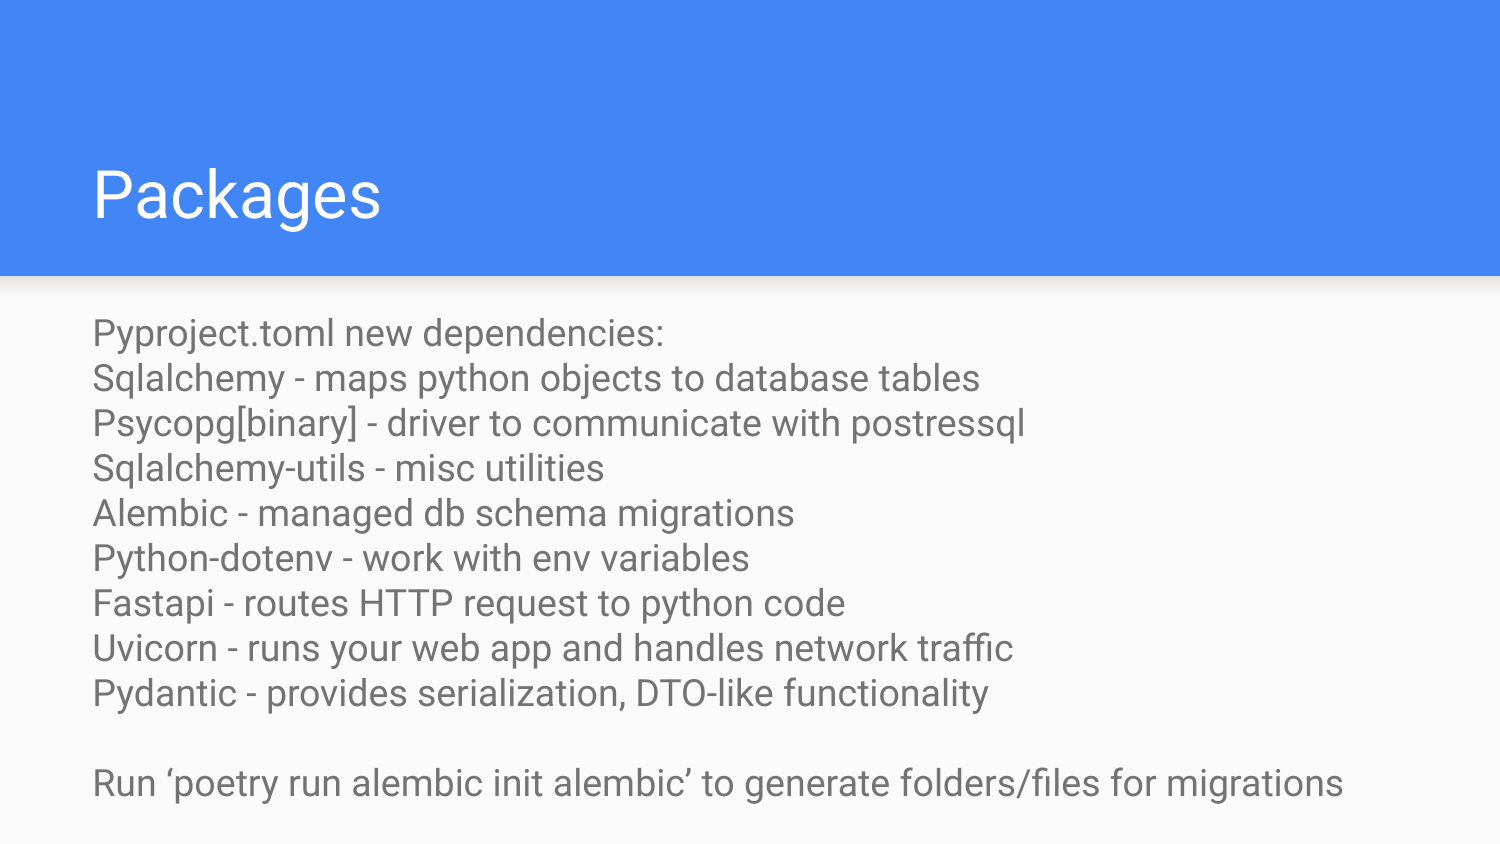

# Packages
Pyproject.toml new dependencies:
Sqlalchemy - maps python objects to database tables
Psycopg[binary] - driver to communicate with postressql
Sqlalchemy-utils - misc utilities
Alembic - managed db schema migrations
Python-dotenv - work with env variables
Fastapi - routes HTTP request to python code
Uvicorn - runs your web app and handles network traffic
Pydantic - provides serialization, DTO-like functionality

Run ‘poetry run alembic init alembic’ to generate folders/files for migrations